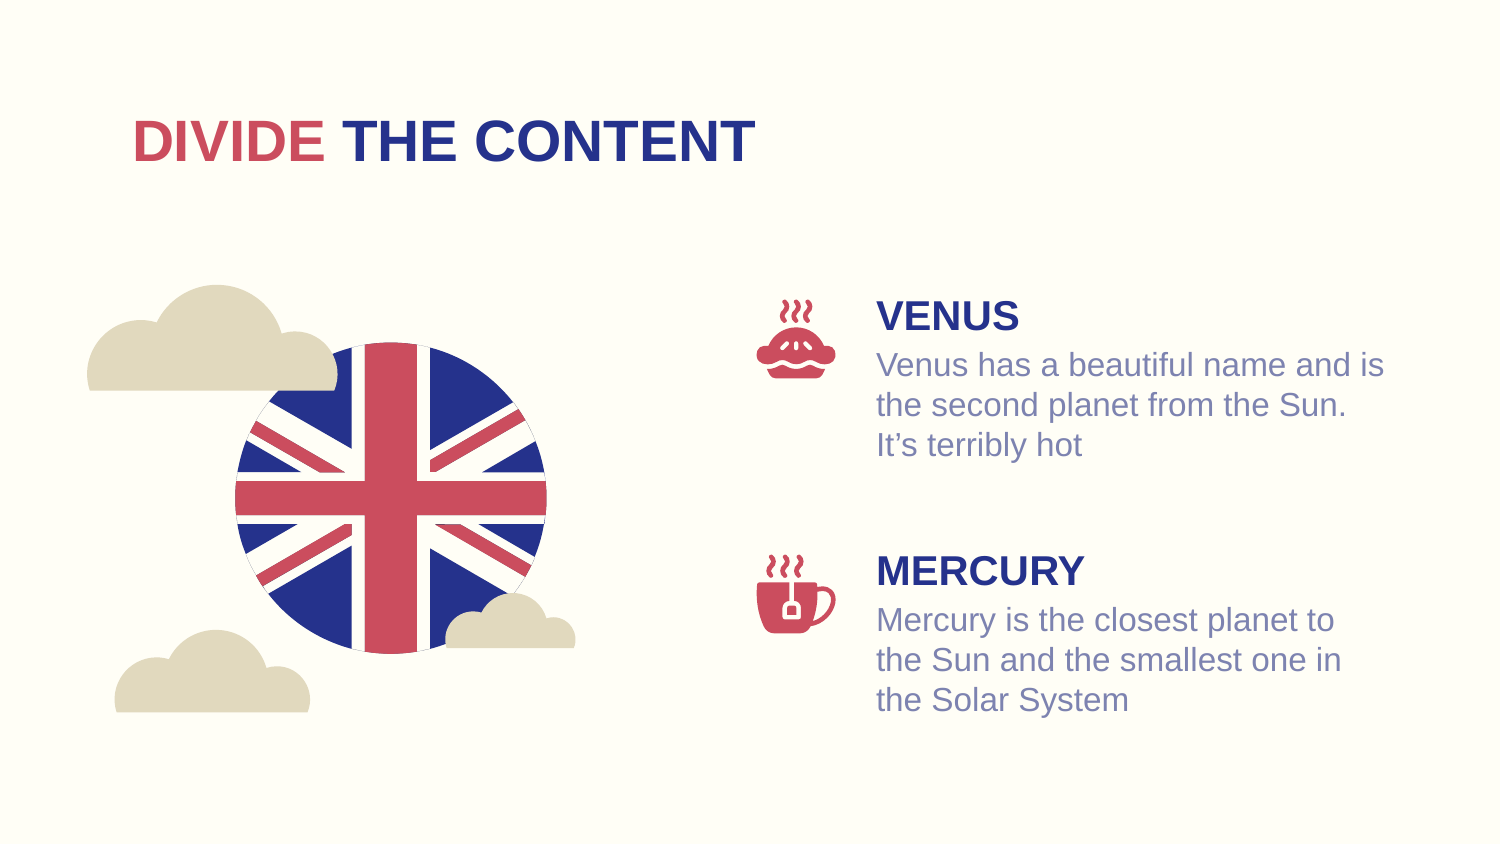

# DIVIDE THE CONTENT
VENUS

Venus has a beautiful name and is the second planet from the Sun. It’s terribly hot
MERCURY

Mercury is the closest planet to the Sun and the smallest one in the Solar System